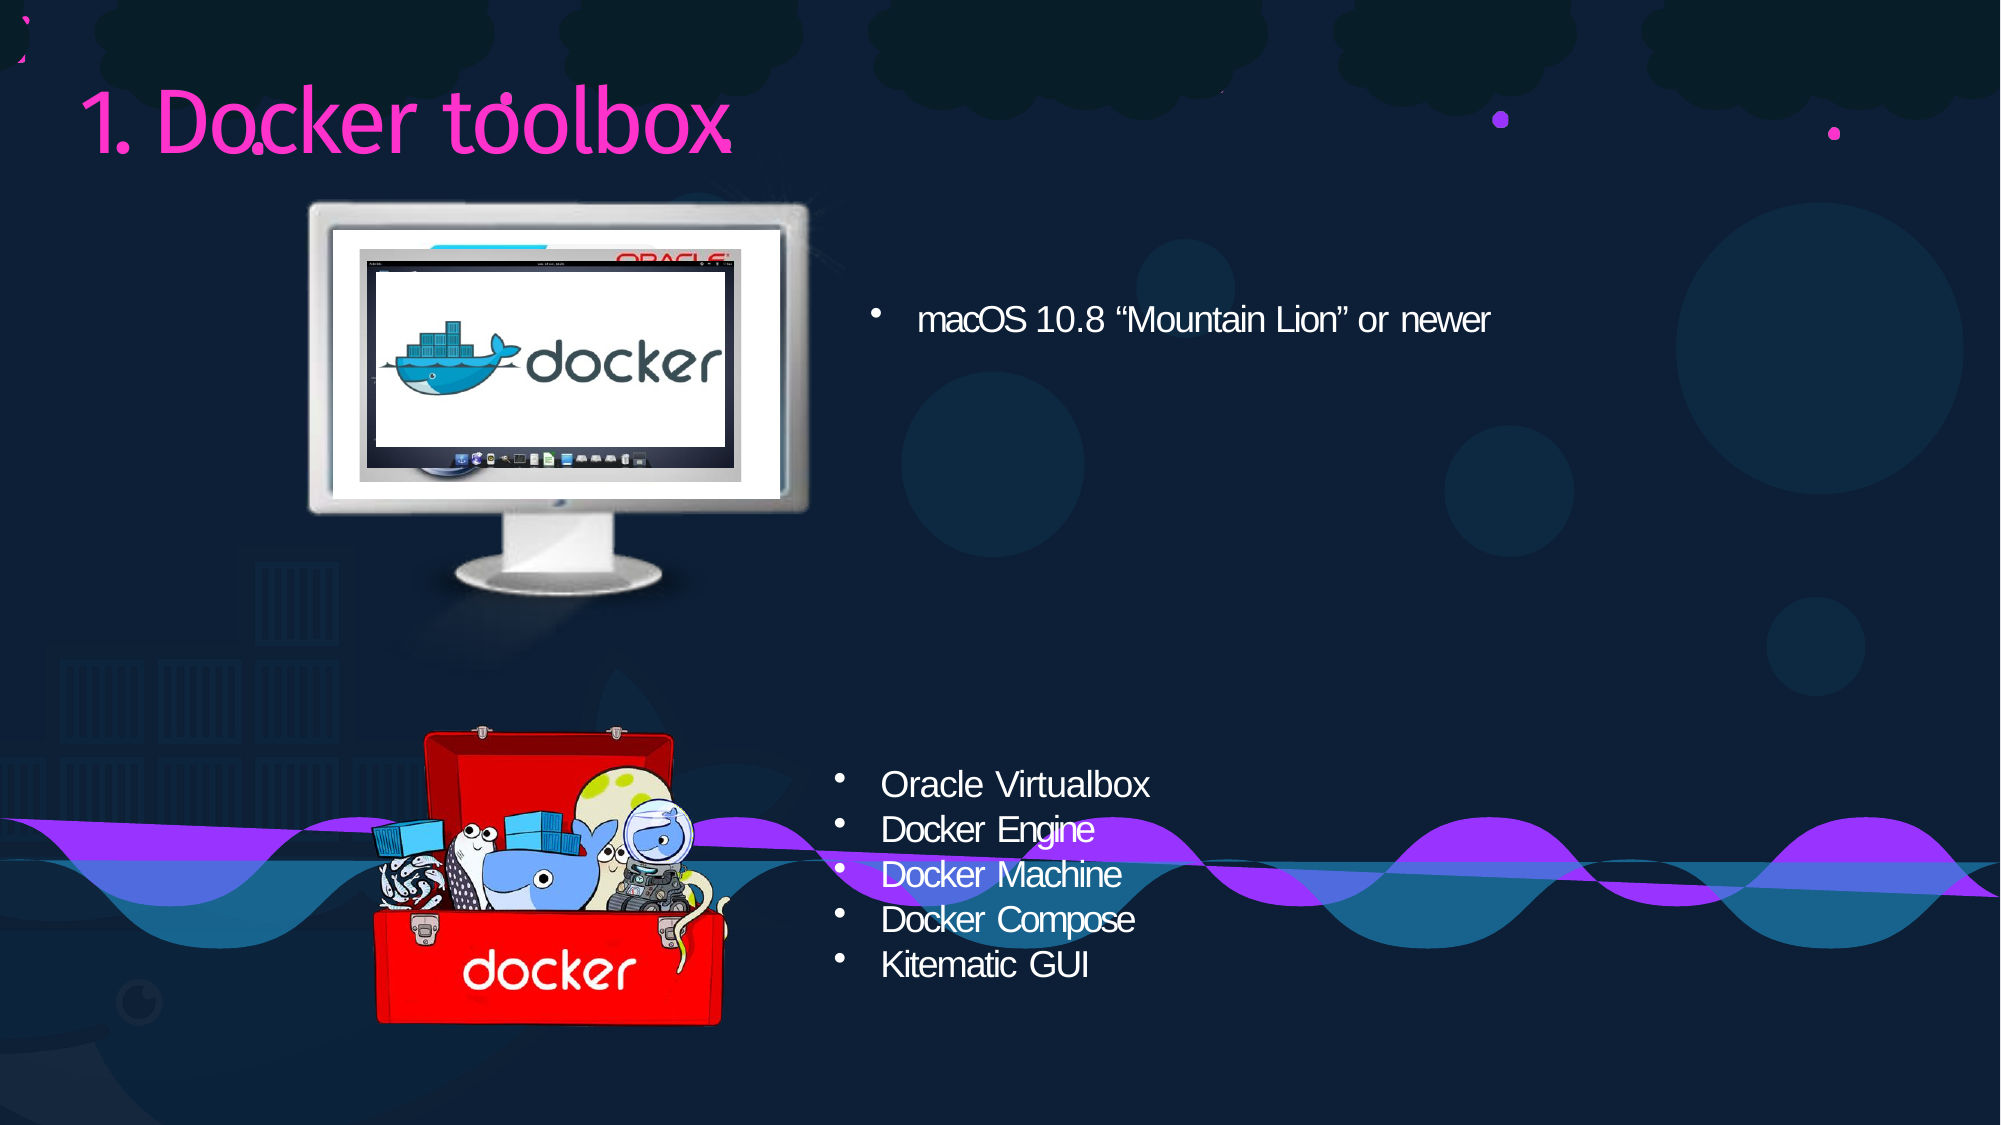

# 1. Docker toolbox

macOS 10.8 “Mountain Lion” or newer

Oracle Virtualbox
Docker Engine
Docker Machine
Docker Compose
Kitematic GUI